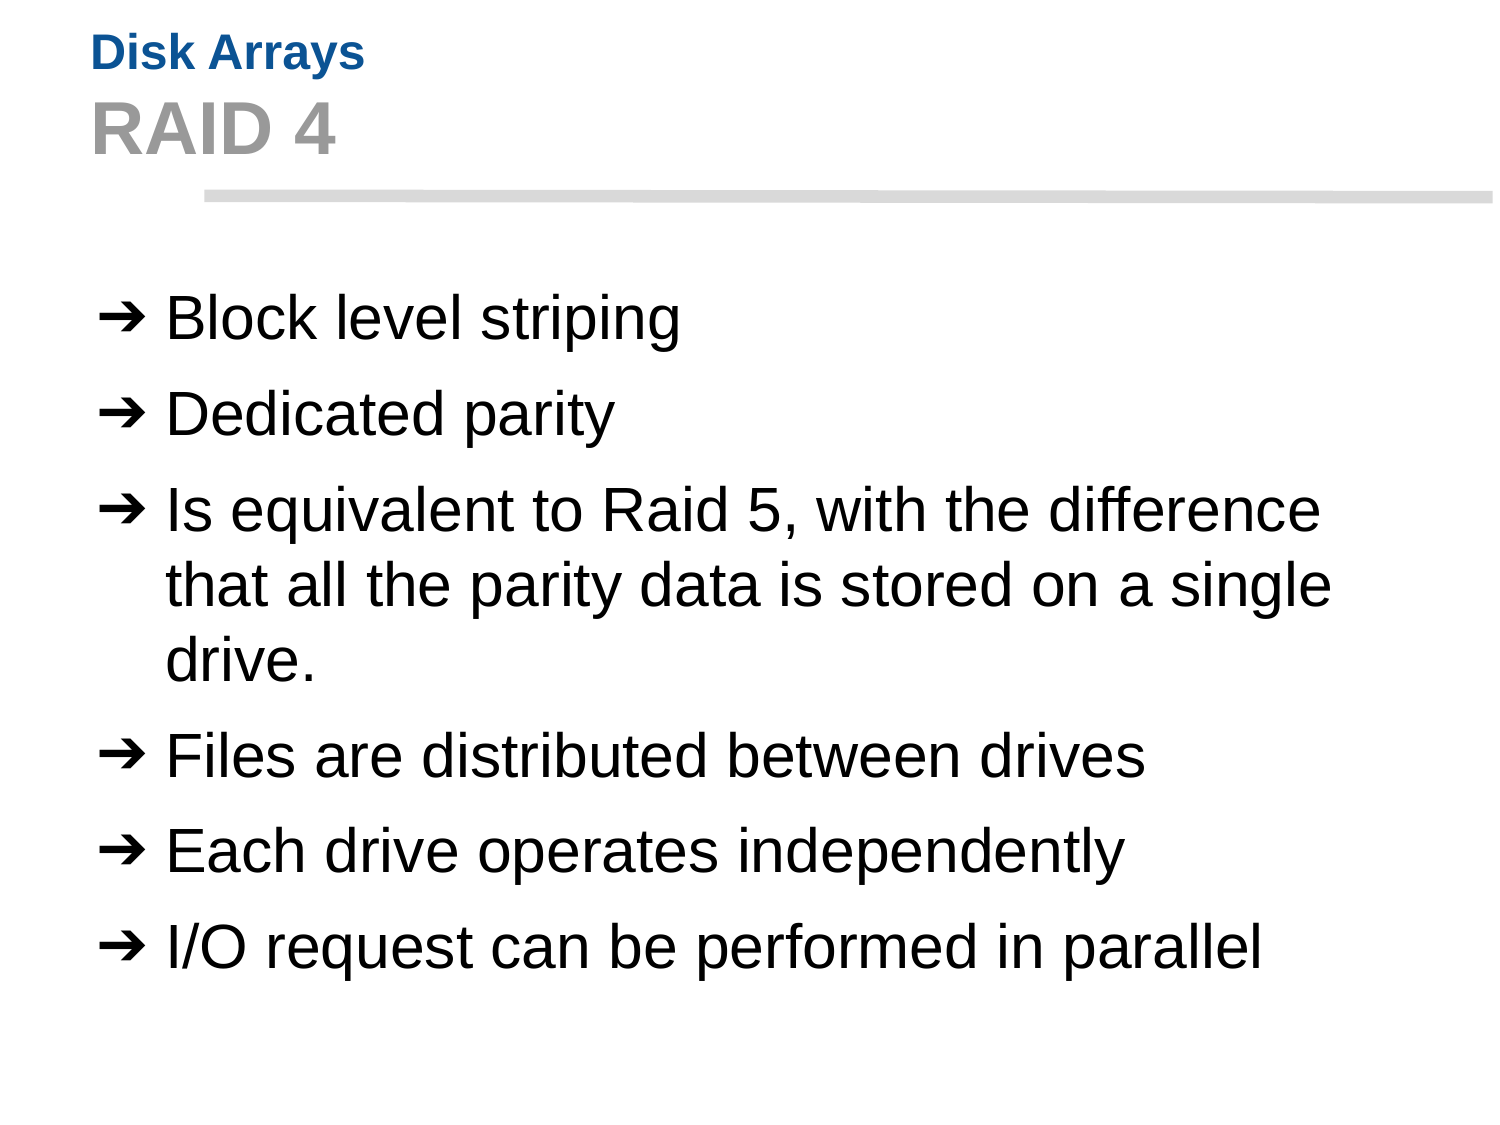

# Disk Arrays RAID 4
Block level striping
Dedicated parity
Is equivalent to Raid 5, with the difference that all the parity data is stored on a single drive.
Files are distributed between drives
Each drive operates independently
I/O request can be performed in parallel